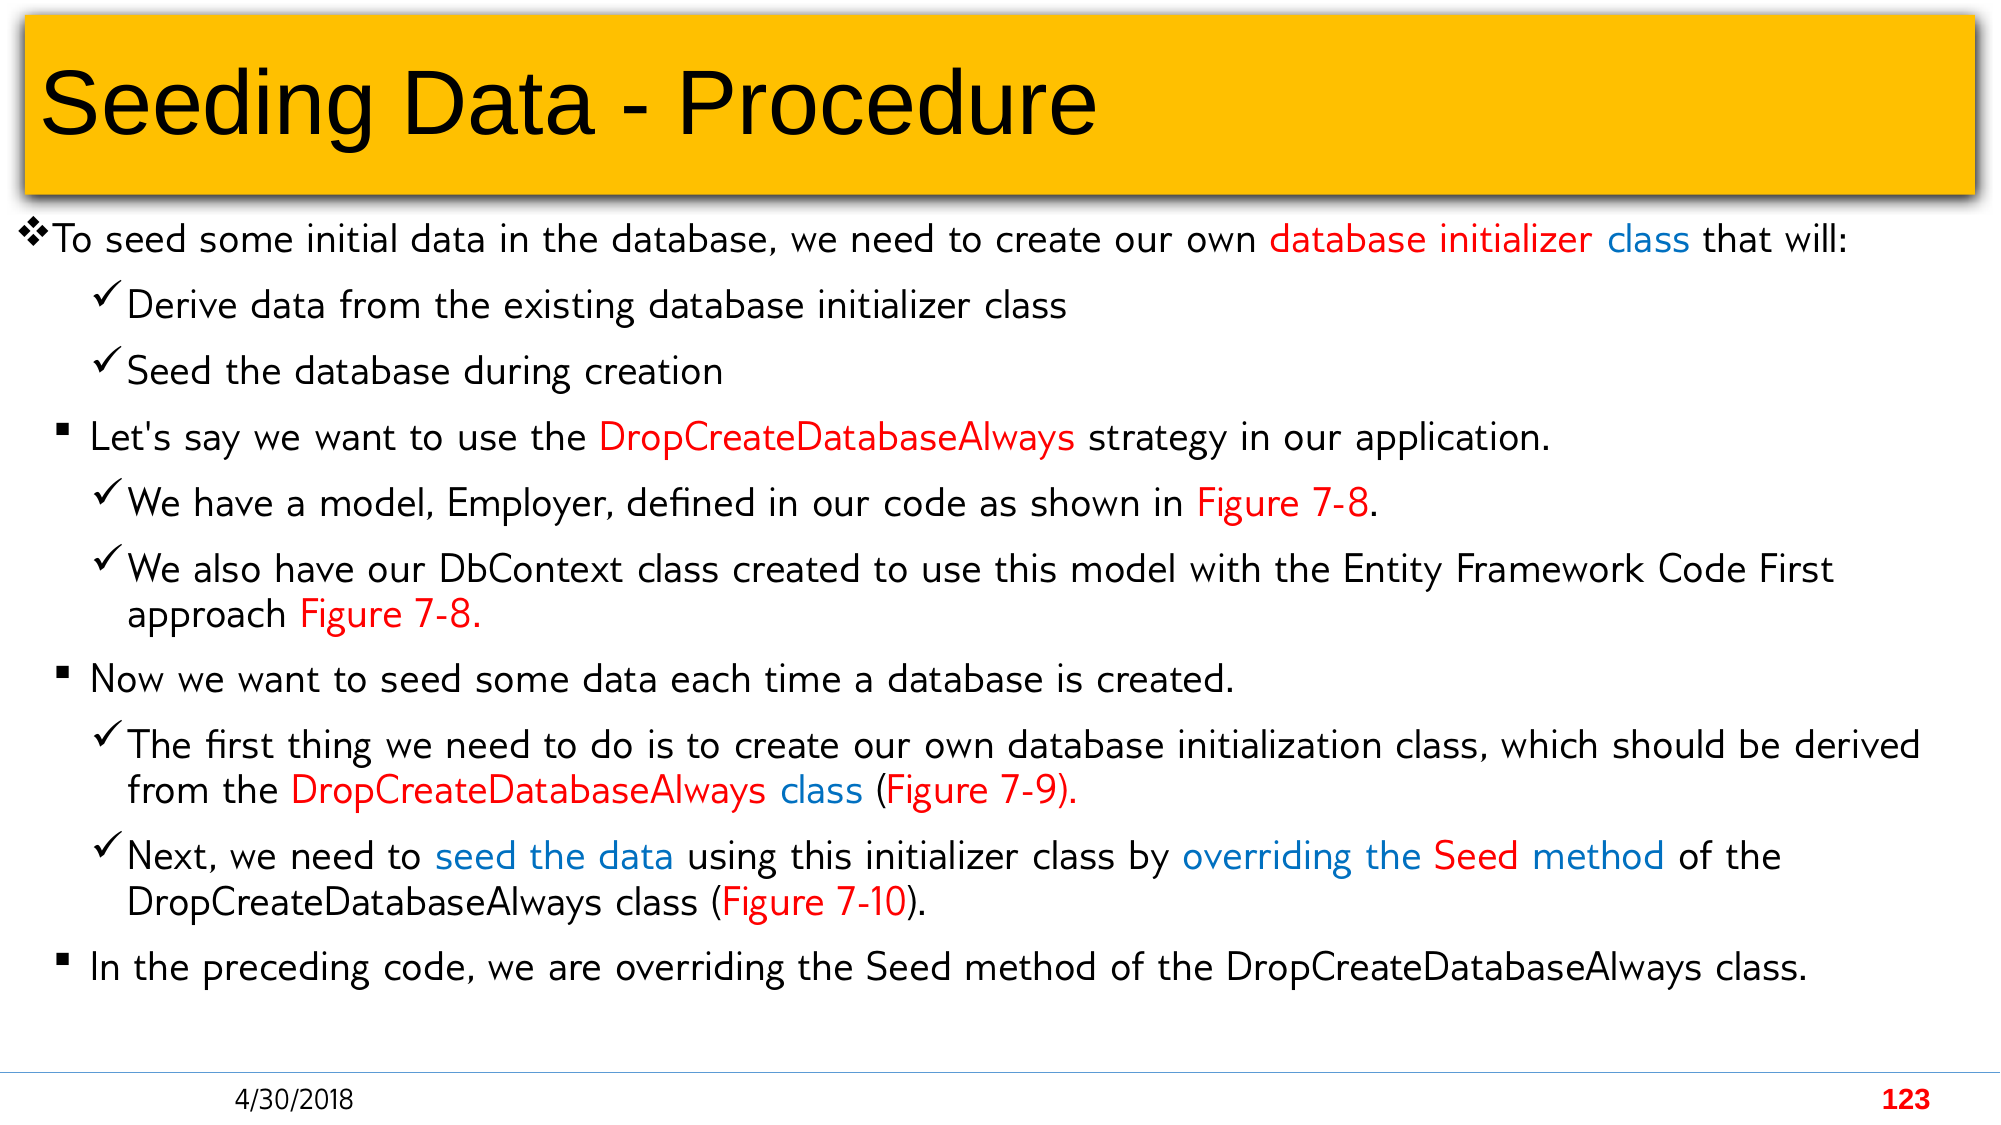

# Seeding Data - Procedure

To seed some initial data in the database, we need to create our own database initializer class that will:
Derive data from the existing database initializer class
Seed the database during creation
Let's say we want to use the DropCreateDatabaseAlways strategy in our application.
We have a model, Employer, defined in our code as shown in Figure 7-8.
We also have our DbContext class created to use this model with the Entity Framework Code First approach Figure 7-8.
Now we want to seed some data each time a database is created.
The first thing we need to do is to create our own database initialization class, which should be derived from the DropCreateDatabaseAlways class (Figure 7-9).
Next, we need to seed the data using this initializer class by overriding the Seed method of the DropCreateDatabaseAlways class (Figure 7-10).
In the preceding code, we are overriding the Seed method of the DropCreateDatabaseAlways class.
4/30/2018
123